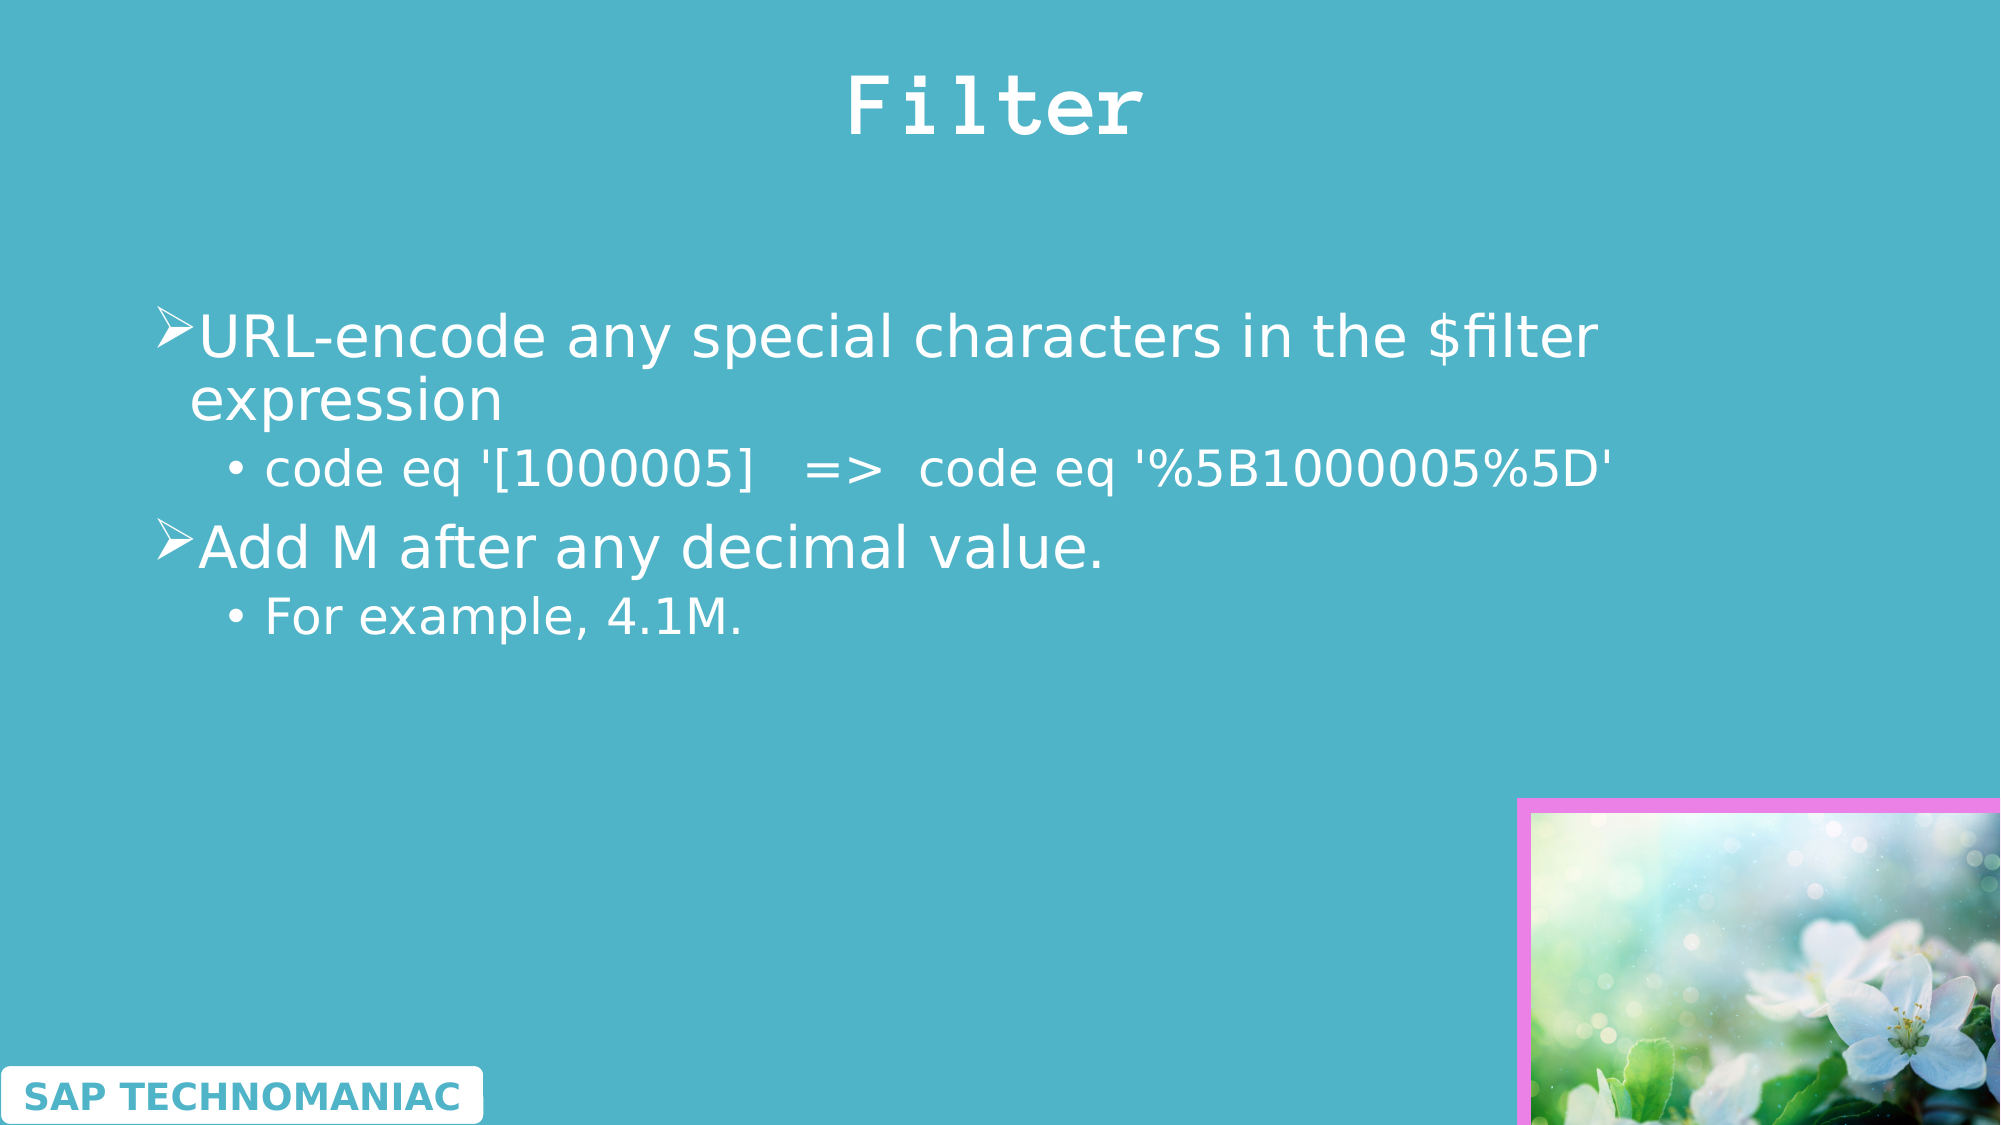

# Filter
URL-encode any special characters in the $filter expression
code eq '[1000005]   =>  code eq '%5B1000005%5D'
Add M after any decimal value.
For example, 4.1M.